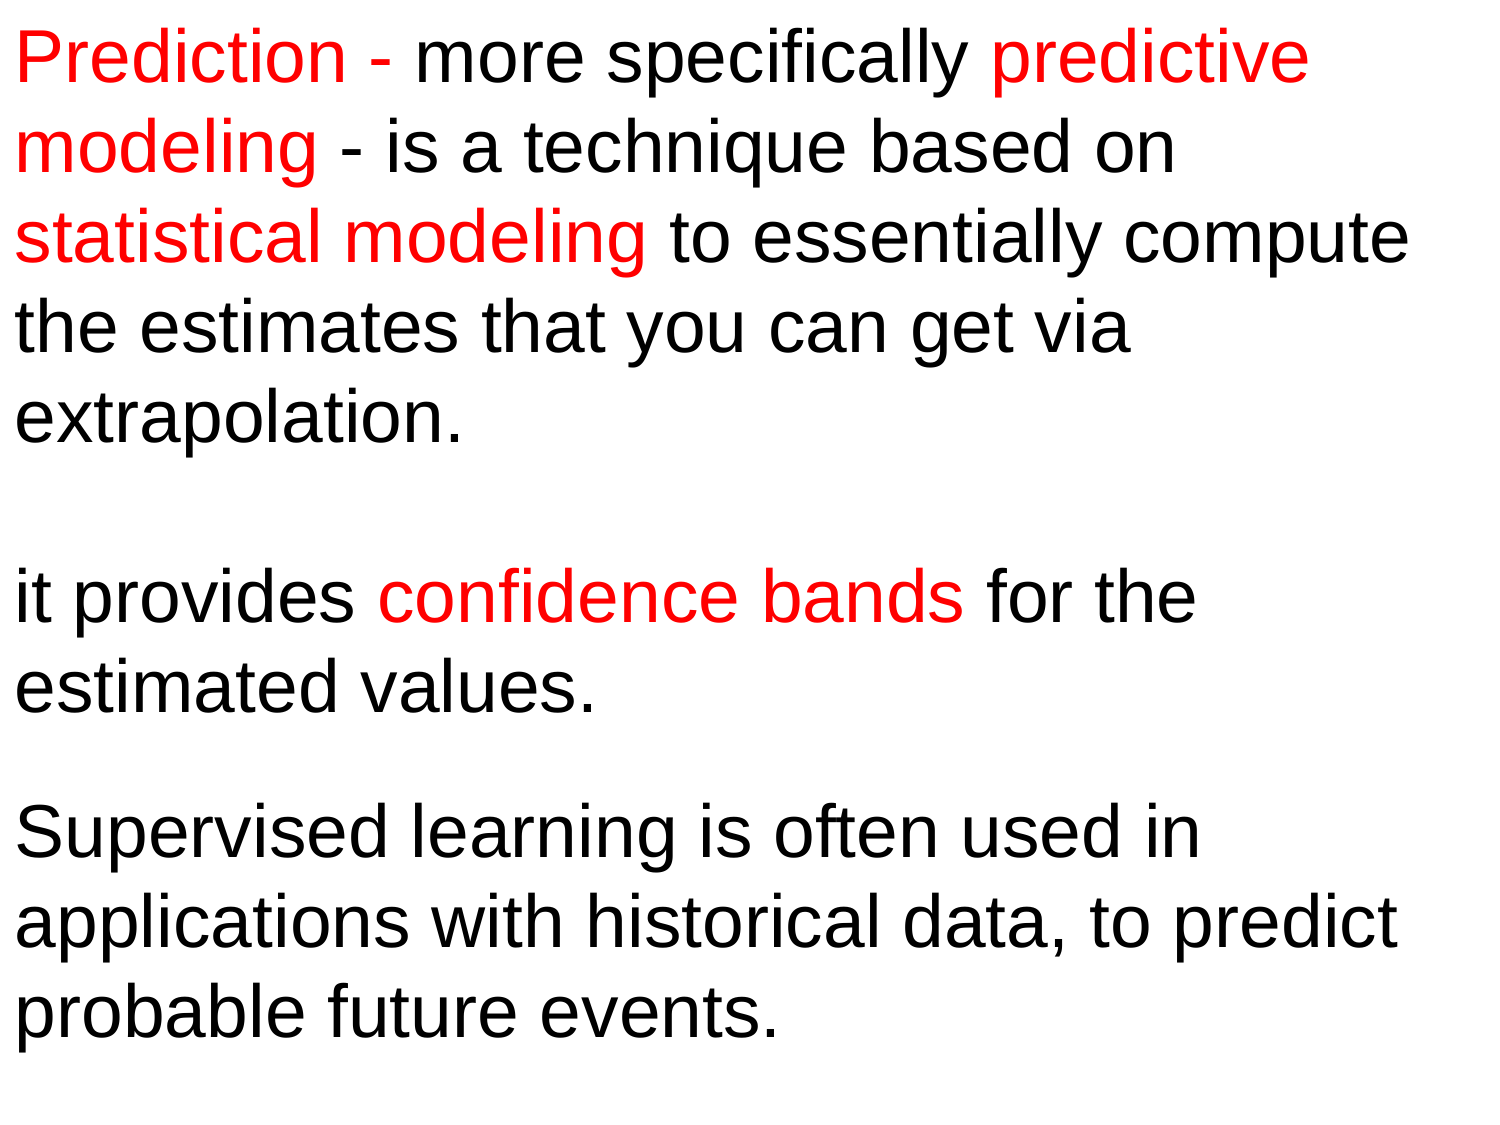

Prediction - more specifically predictive modeling - is a technique based on statistical modeling to essentially compute the estimates that you can get via extrapolation.

it provides confidence bands for the estimated values.
Supervised learning is often used in applications with historical data, to predict probable future events.